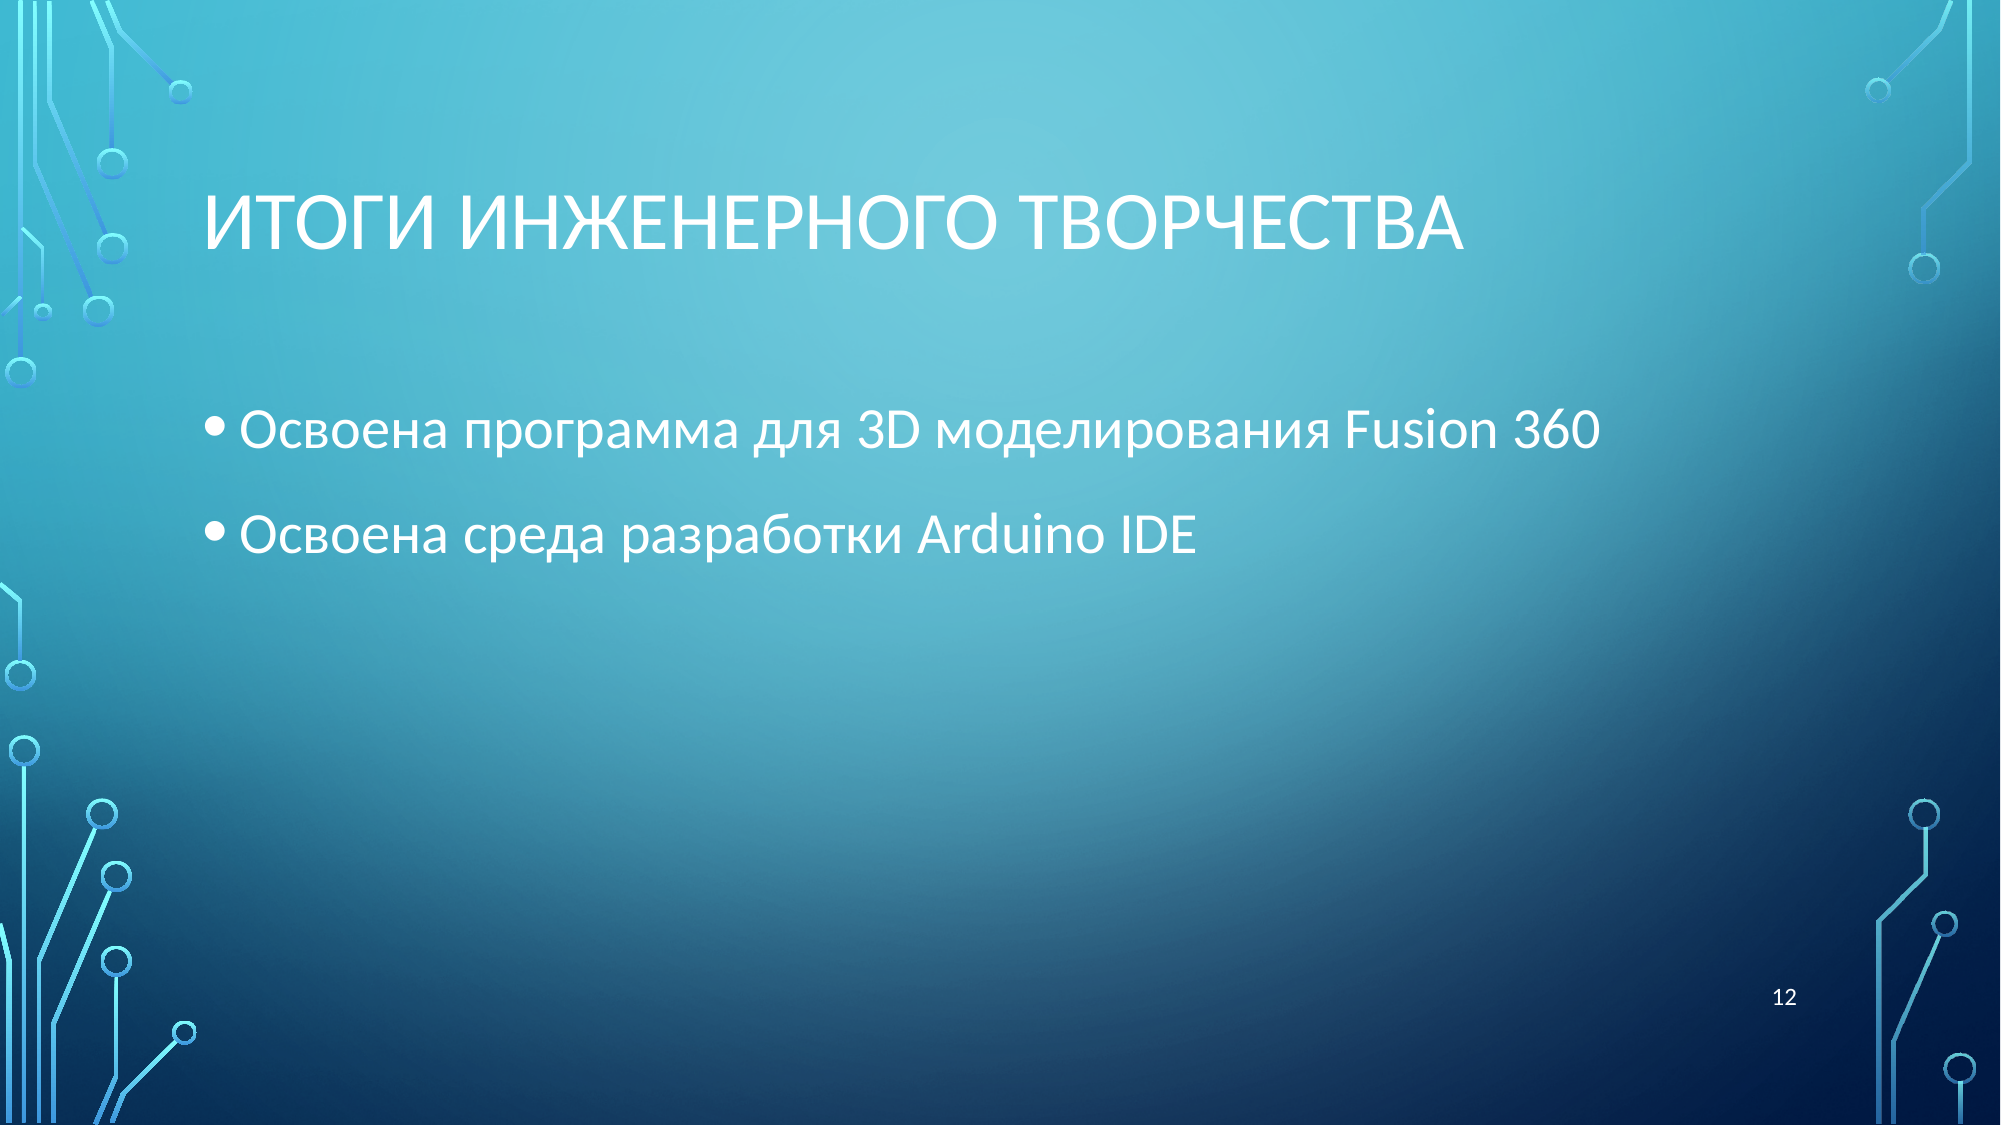

# ИтогИ инженерного творчества
Освоена программа для 3D моделирования Fusion 360
Освоена среда разработки Arduino IDE
12